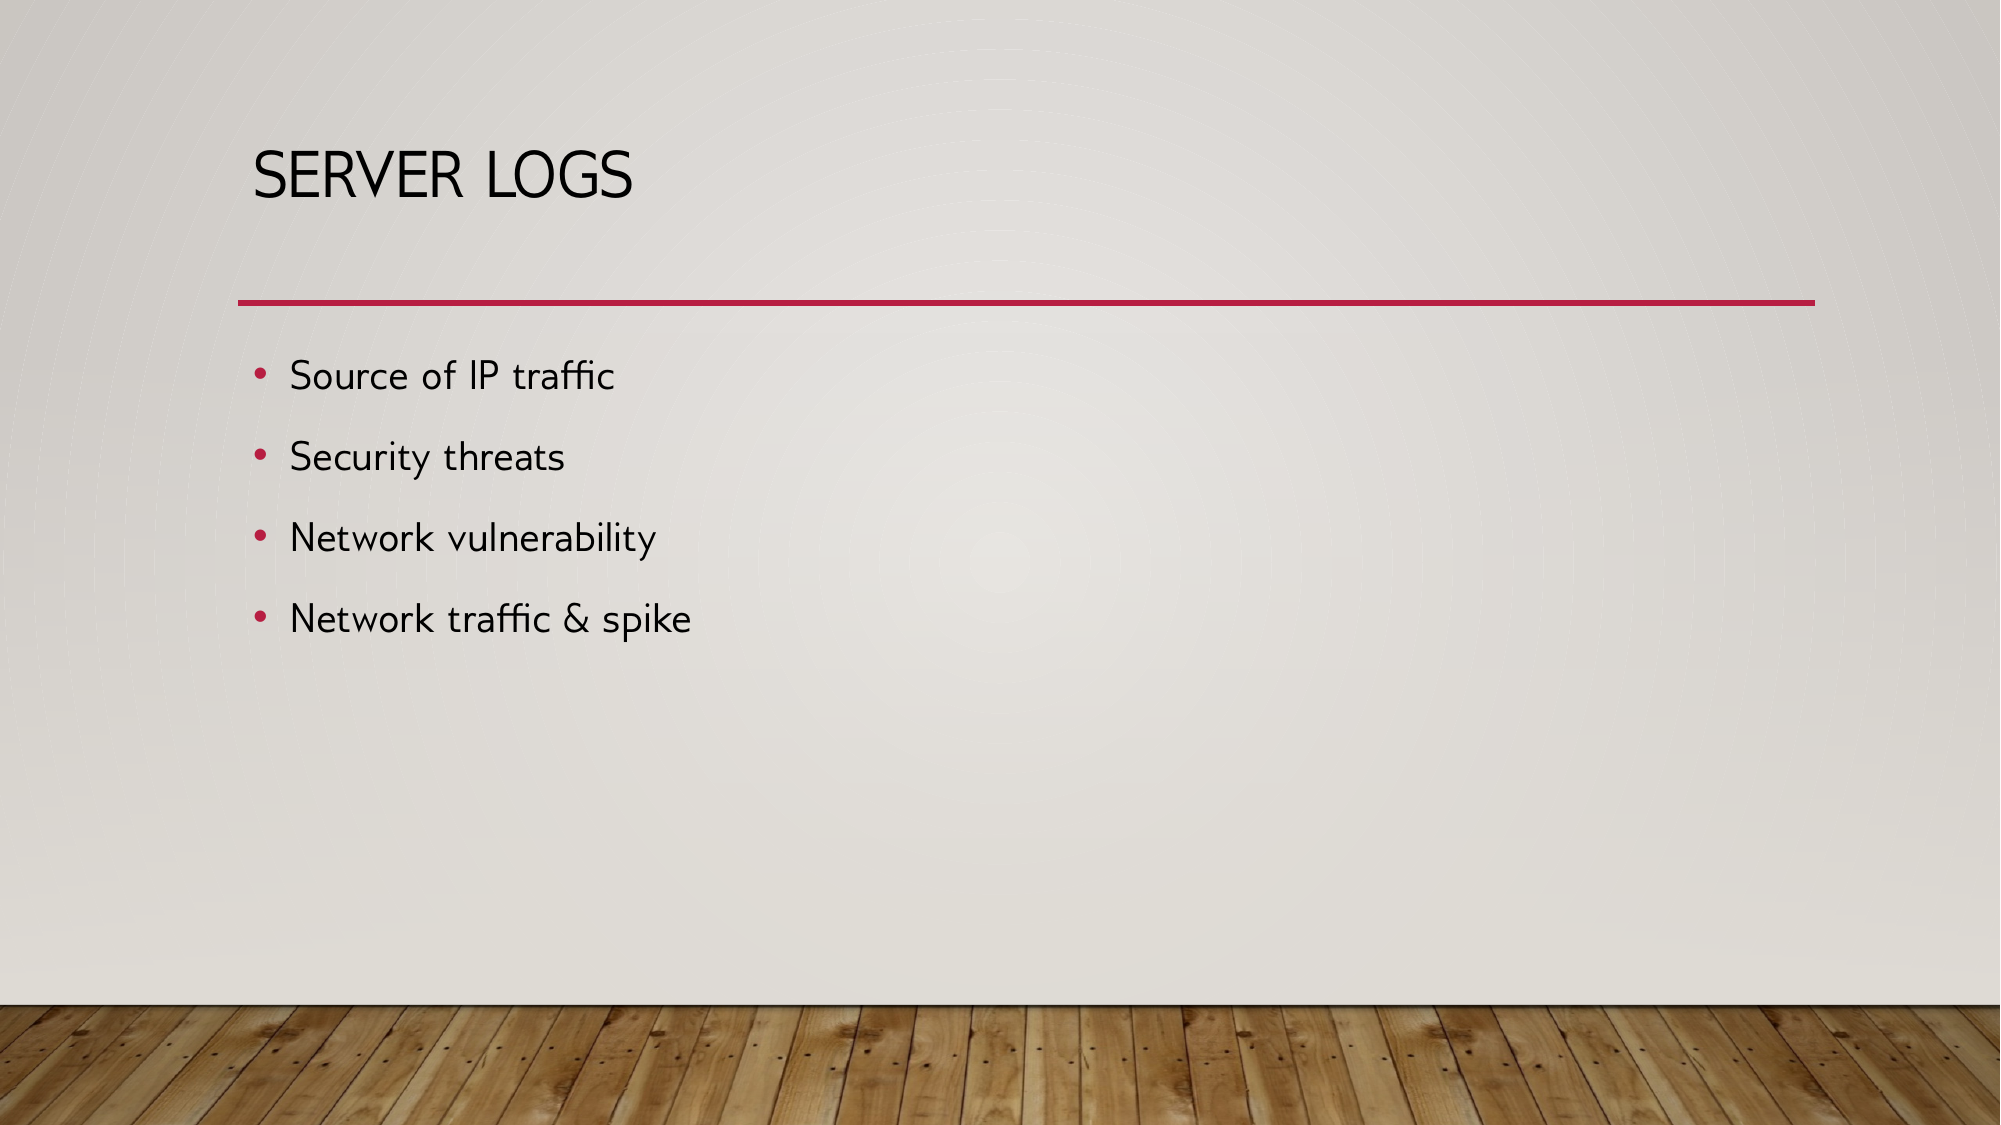

# Server logs
Source of IP traffic
Security threats
Network vulnerability
Network traffic & spike